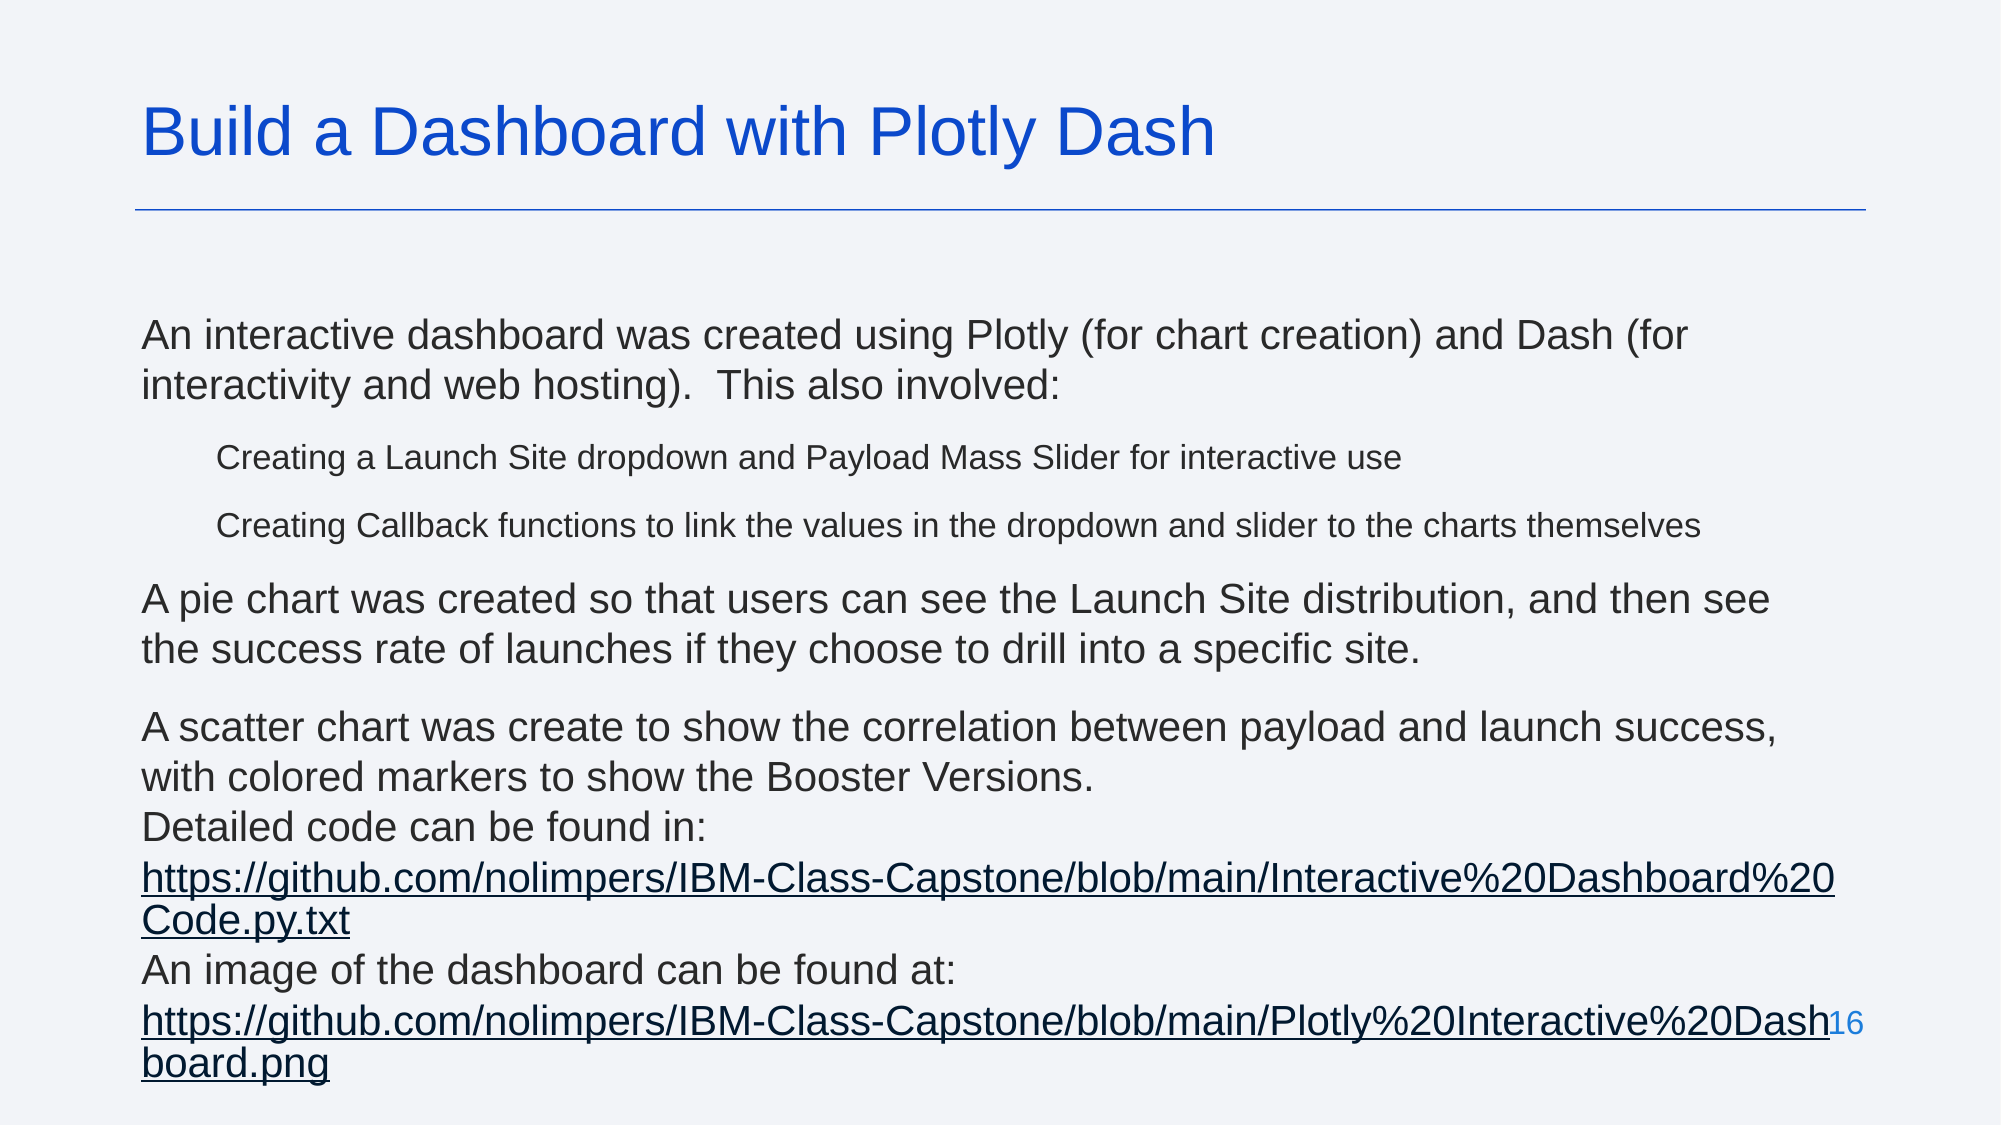

Build a Dashboard with Plotly Dash
An interactive dashboard was created using Plotly (for chart creation) and Dash (for interactivity and web hosting).  This also involved:
Creating a Launch Site dropdown and Payload Mass Slider for interactive use
Creating Callback functions to link the values in the dropdown and slider to the charts themselves
A pie chart was created so that users can see the Launch Site distribution, and then see the success rate of launches if they choose to drill into a specific site.
A scatter chart was create to show the correlation between payload and launch success, with colored markers to show the Booster Versions.
Detailed code can be found in: https://github.com/nolimpers/IBM-Class-Capstone/blob/main/Interactive%20Dashboard%20Code.py.txt
An image of the dashboard can be found at: https://github.com/nolimpers/IBM-Class-Capstone/blob/main/Plotly%20Interactive%20Dashboard.png
16